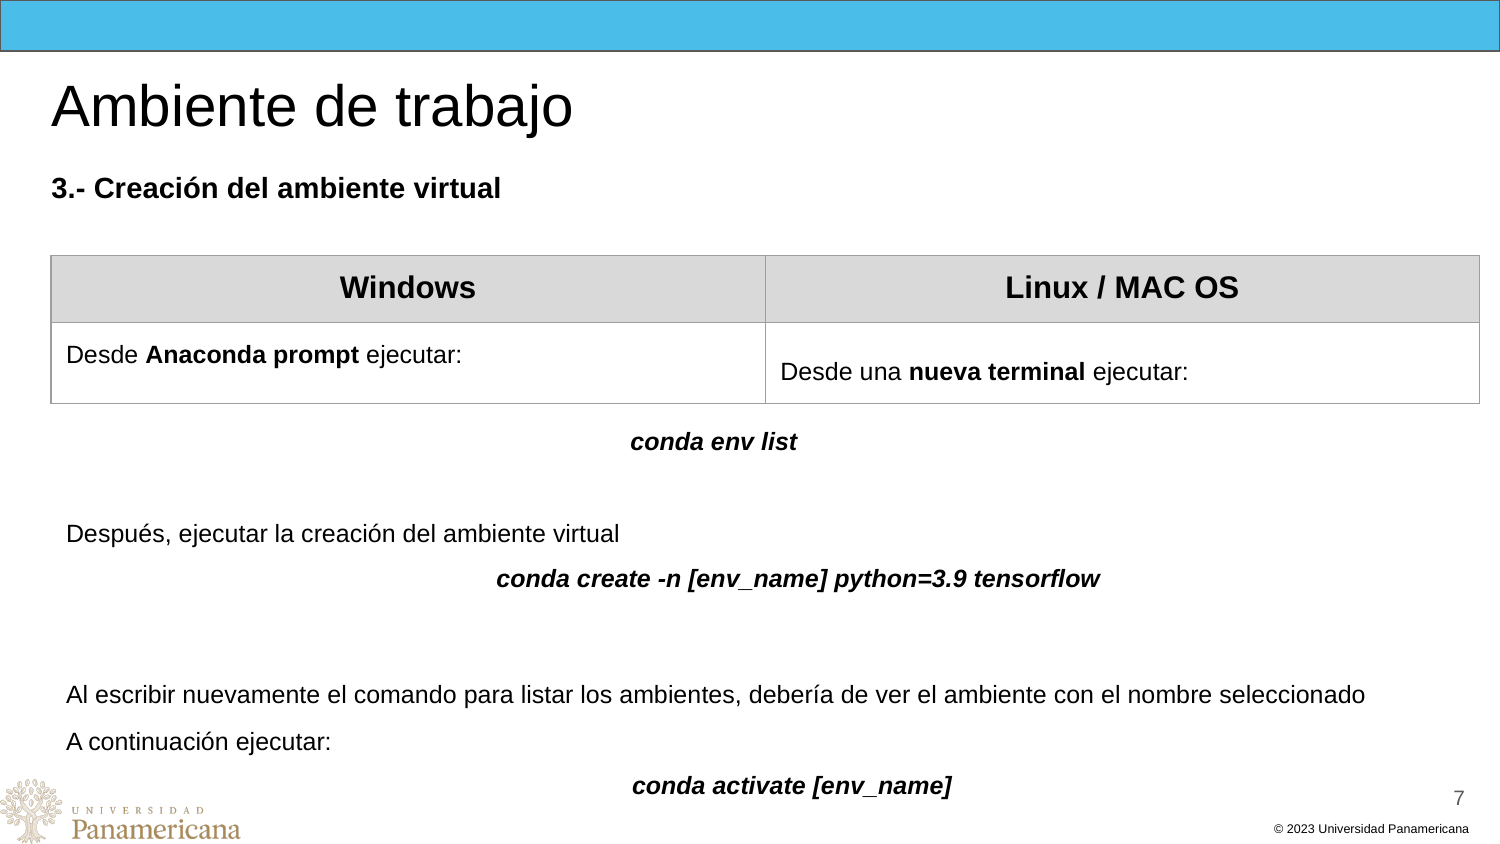

Ambiente de trabajo
3.- Creación del ambiente virtual

| Windows | Linux / MAC OS |
| --- | --- |
| Desde Anaconda prompt ejecutar: | Desde una nueva terminal ejecutar: |
conda env list​

Después, ejecutar la creación del ambiente virtual
conda create -n [env_name] python=3.9 tensorflow

Al escribir nuevamente el comando para listar los ambientes, debería de ver el ambiente con el nombre seleccionado
A continuación ejecutar:
​conda activate [env_name]
7